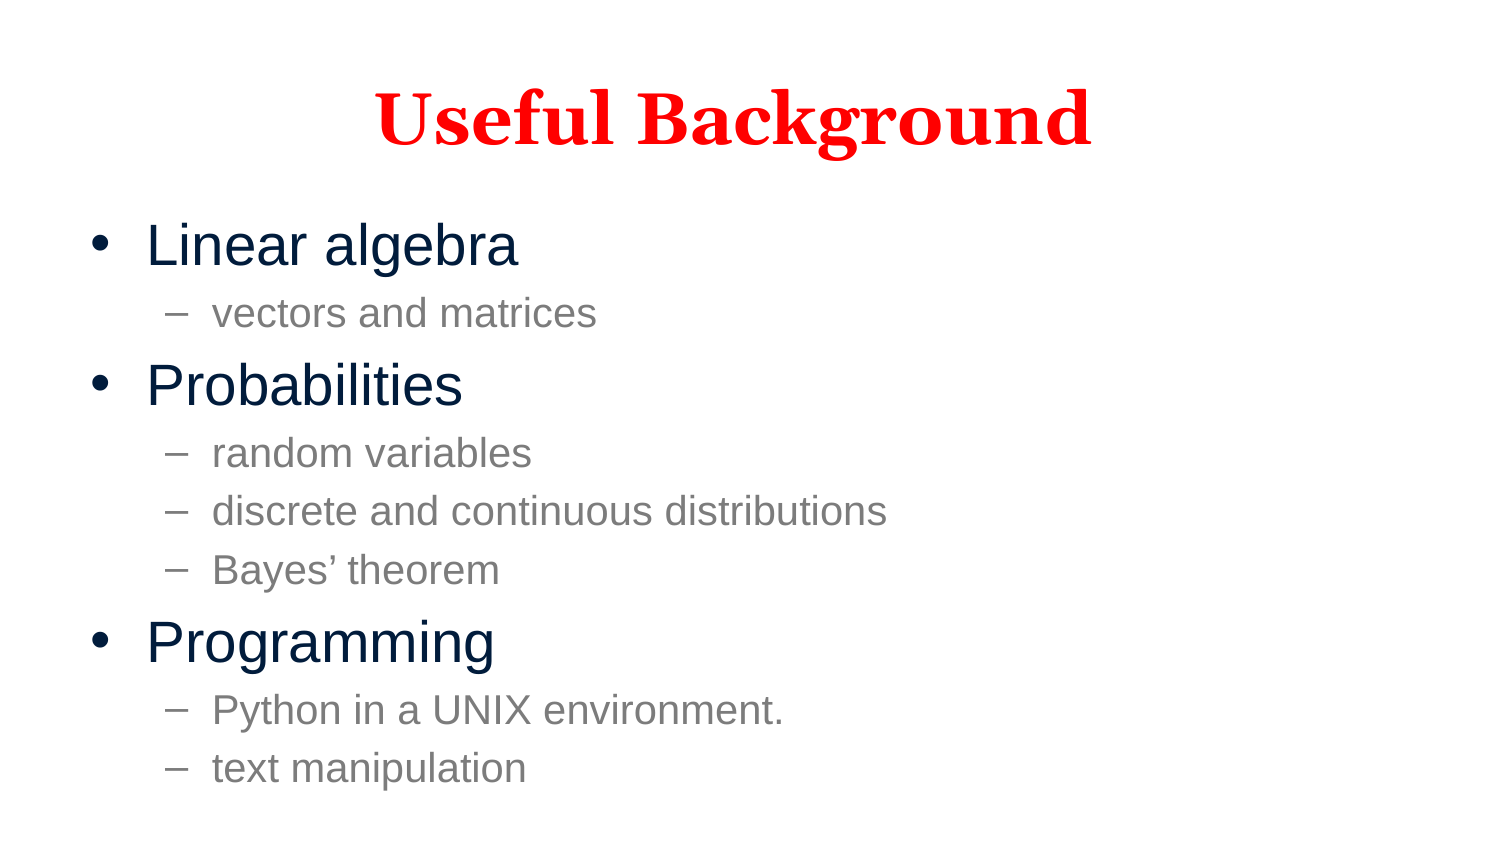

# Useful Background
Linear algebra
vectors and matrices
Probabilities
random variables
discrete and continuous distributions
Bayes’ theorem
Programming
Python in a UNIX environment.
text manipulation